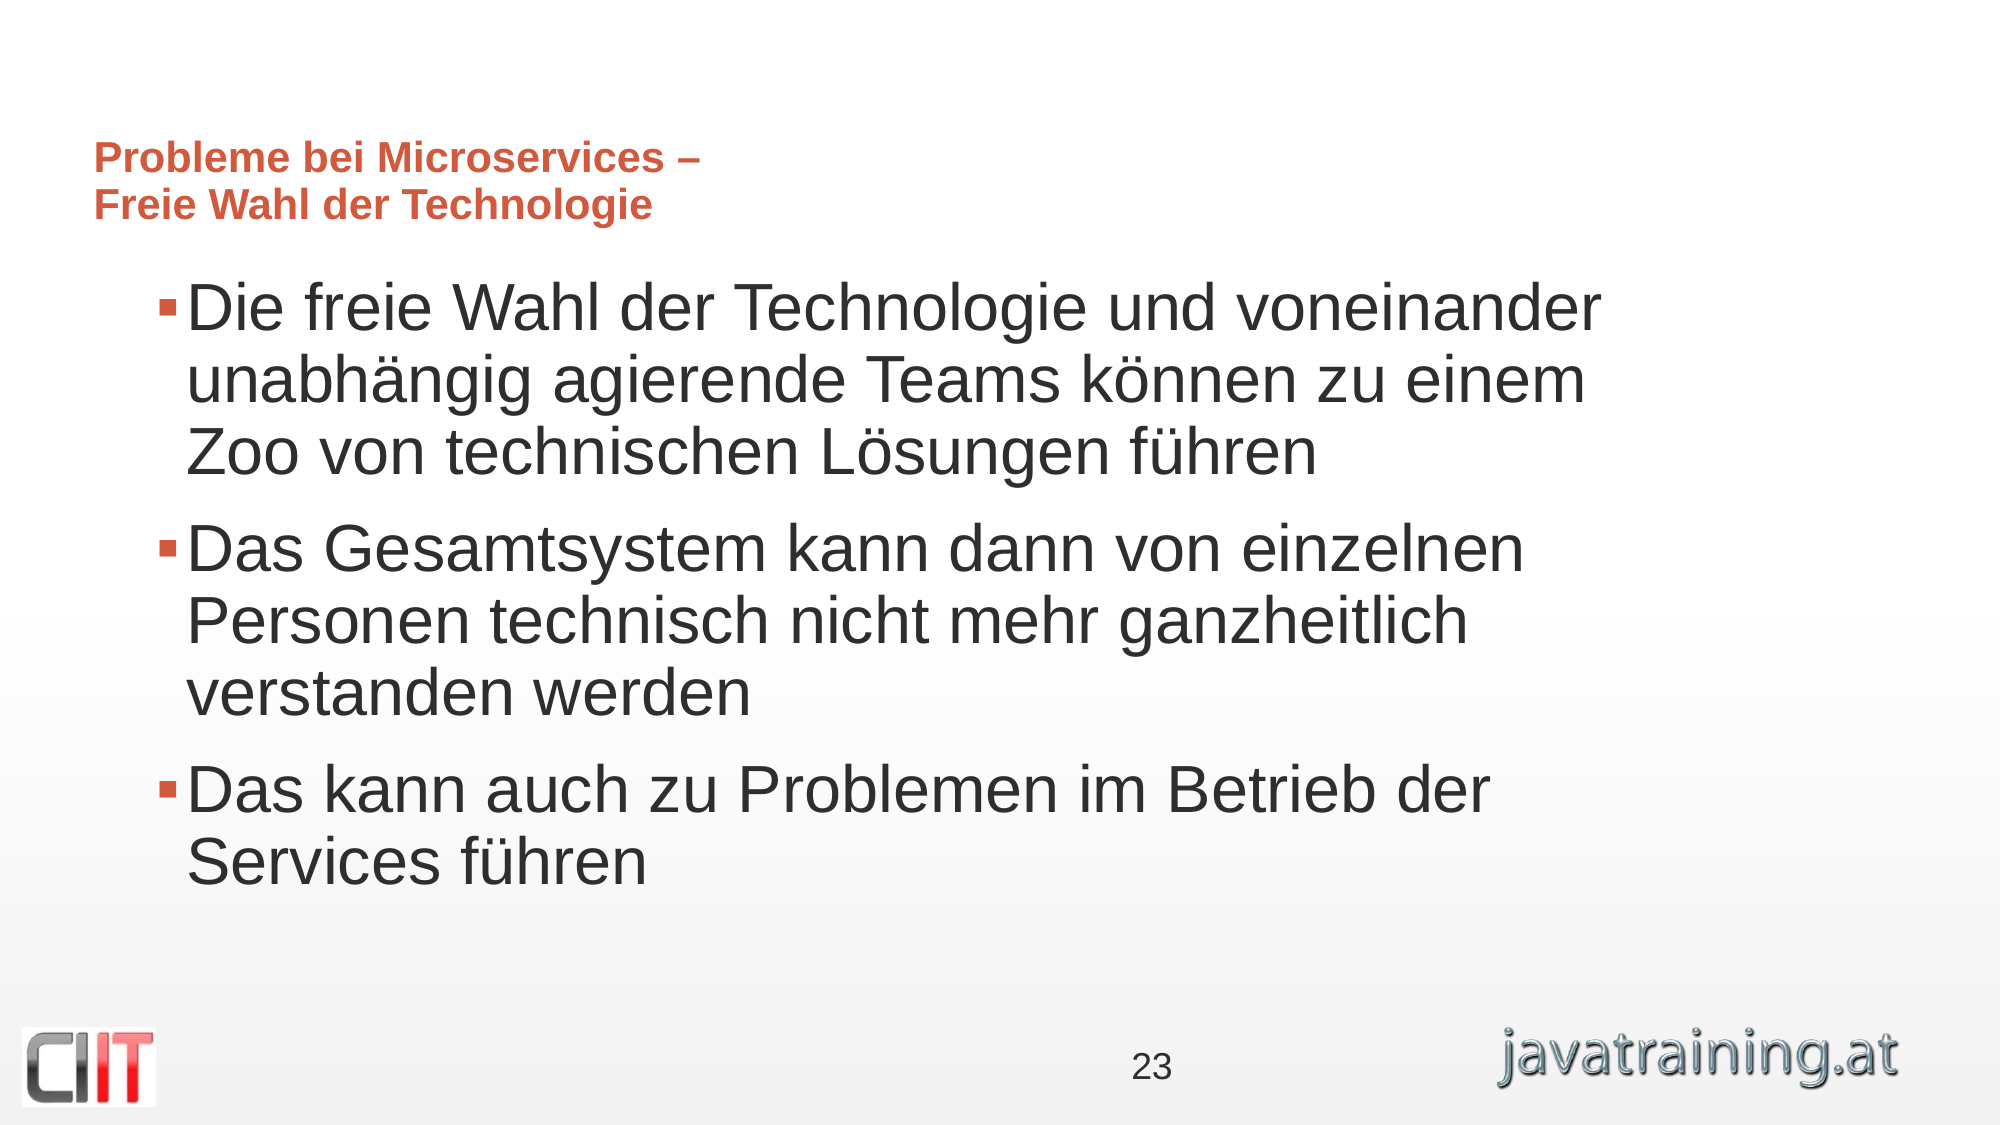

# Probleme bei Microservices – Freie Wahl der Technologie
Die freie Wahl der Technologie und voneinander unabhängig agierende Teams können zu einem Zoo von technischen Lösungen führen
Das Gesamtsystem kann dann von einzelnen Personen technisch nicht mehr ganzheitlich verstanden werden
Das kann auch zu Problemen im Betrieb der Services führen

23